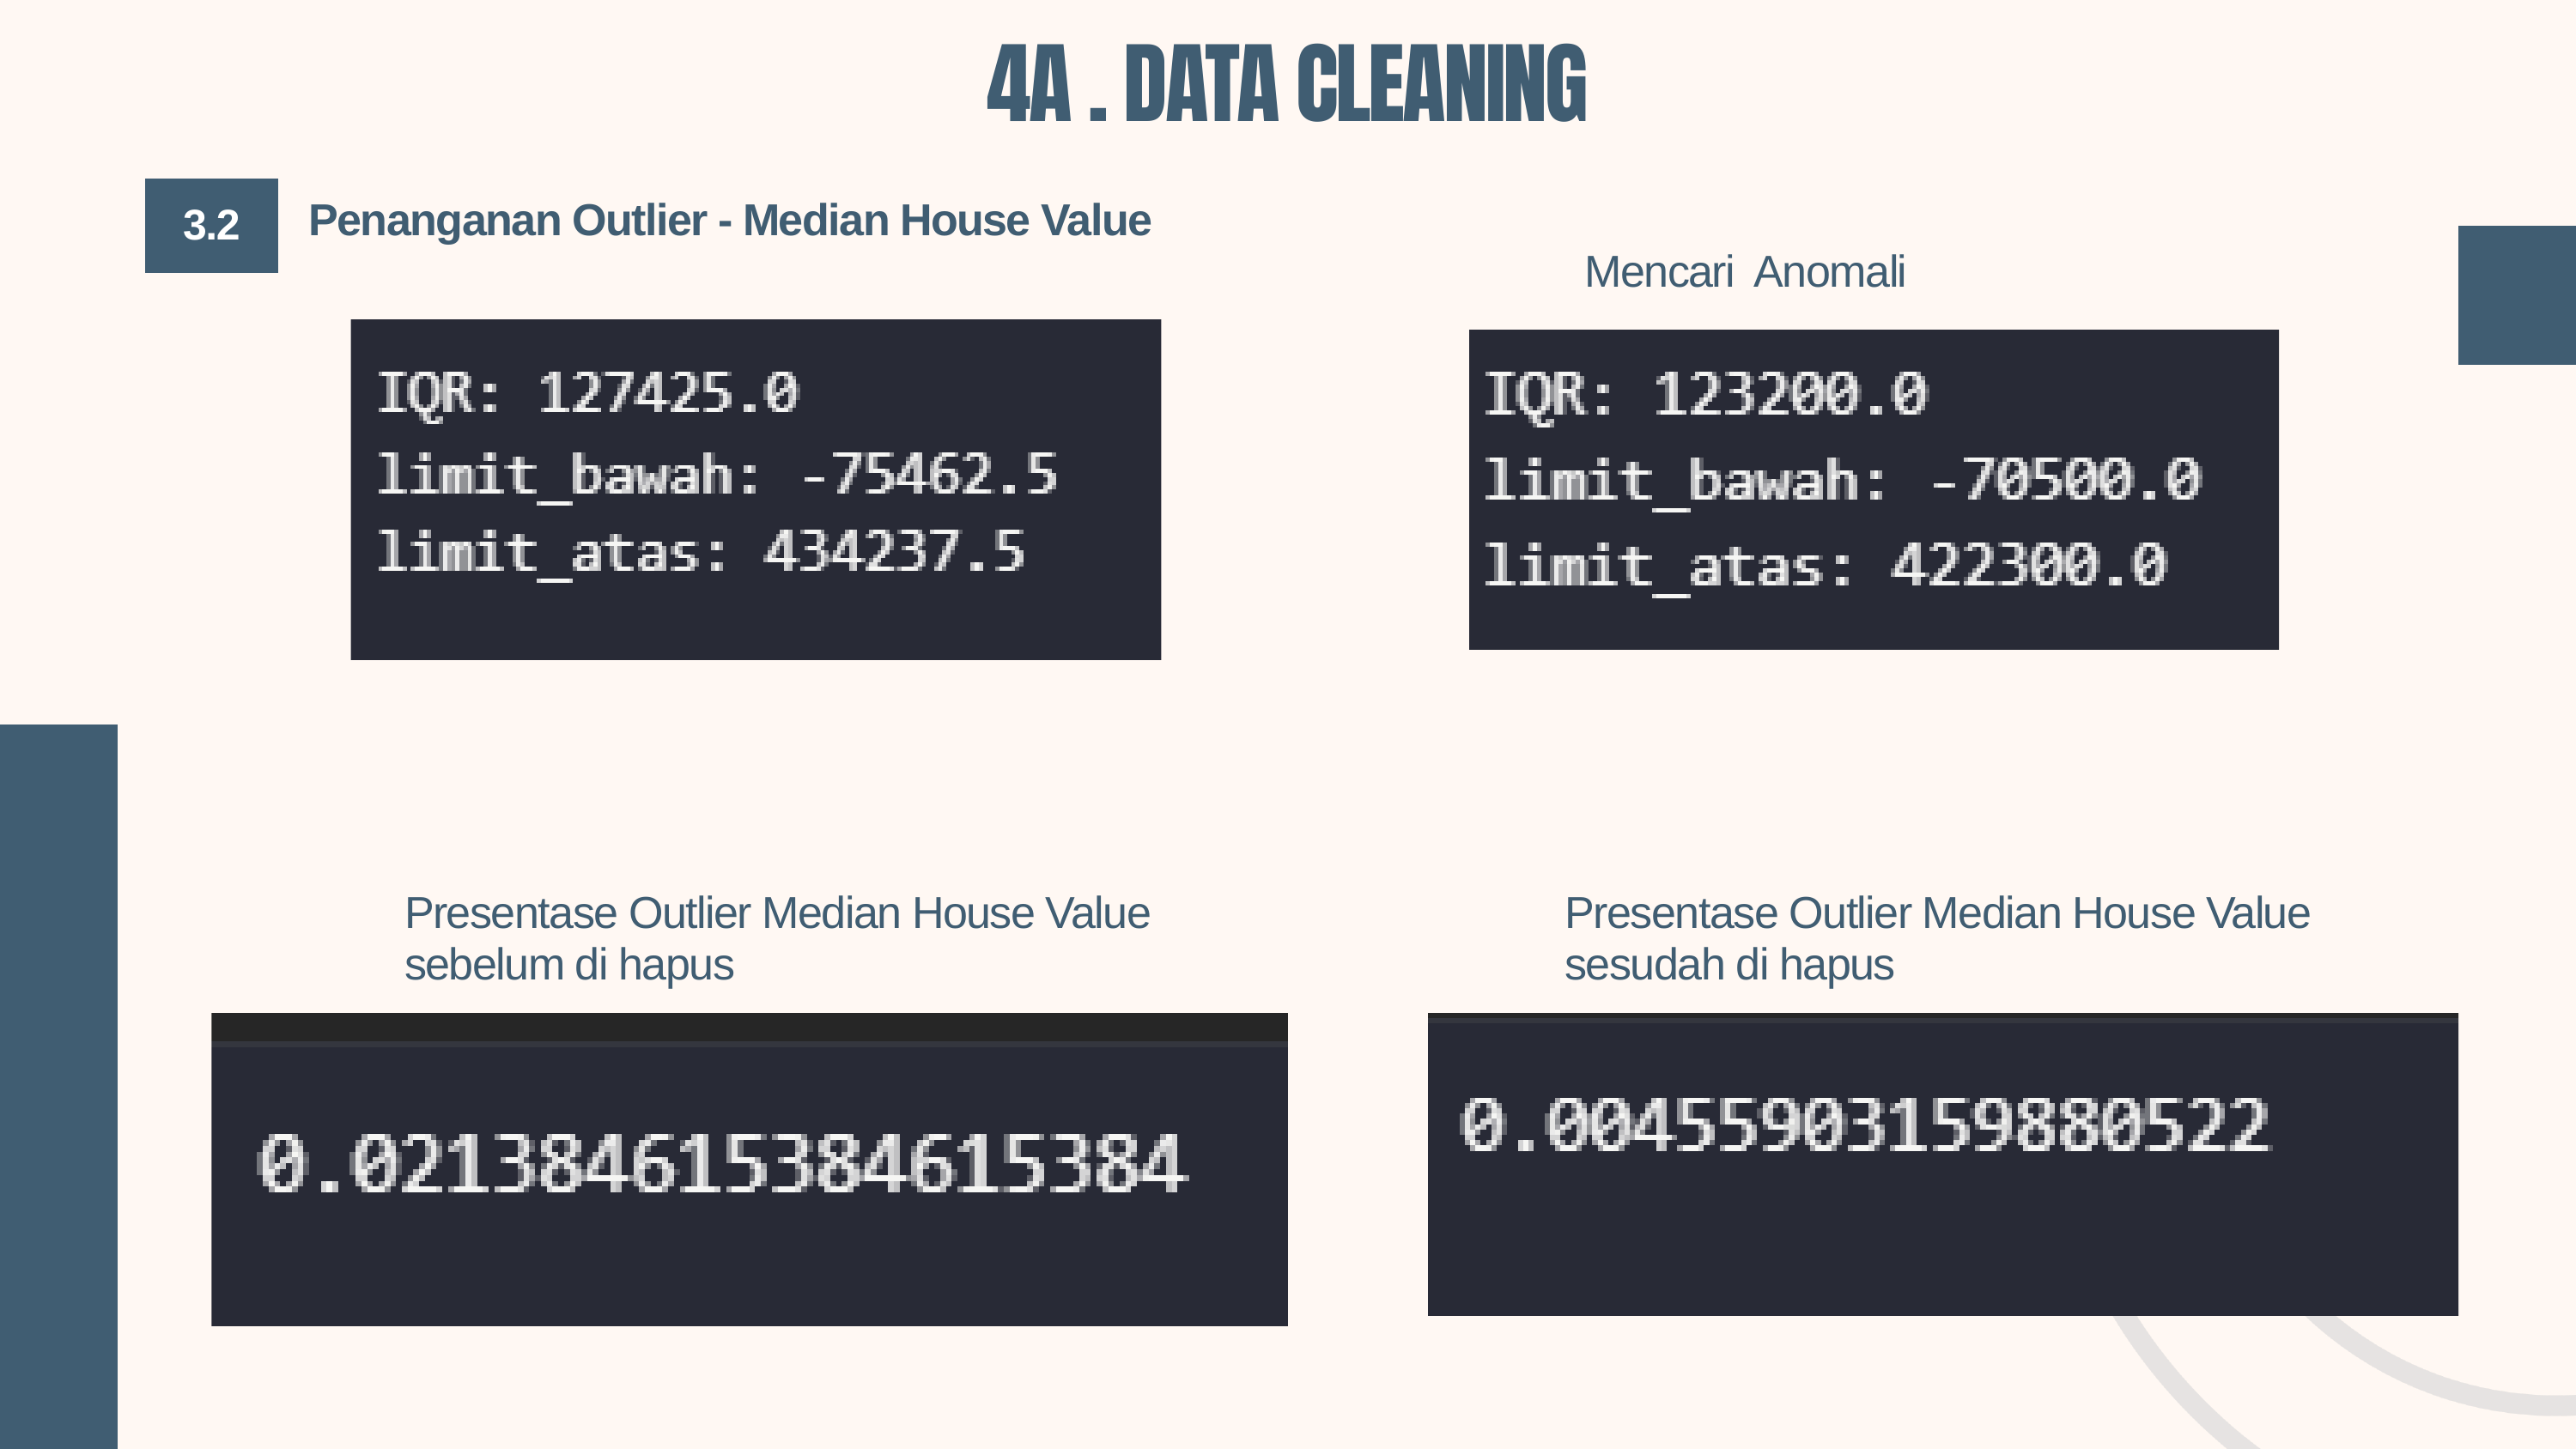

4A . DATA CLEANING

3.2
Penanganan Outlier - Median House Value

Mencari  Anomali

Presentase Outlier Median House Value sebelum di hapus
Presentase Outlier Median House Value sesudah di hapus